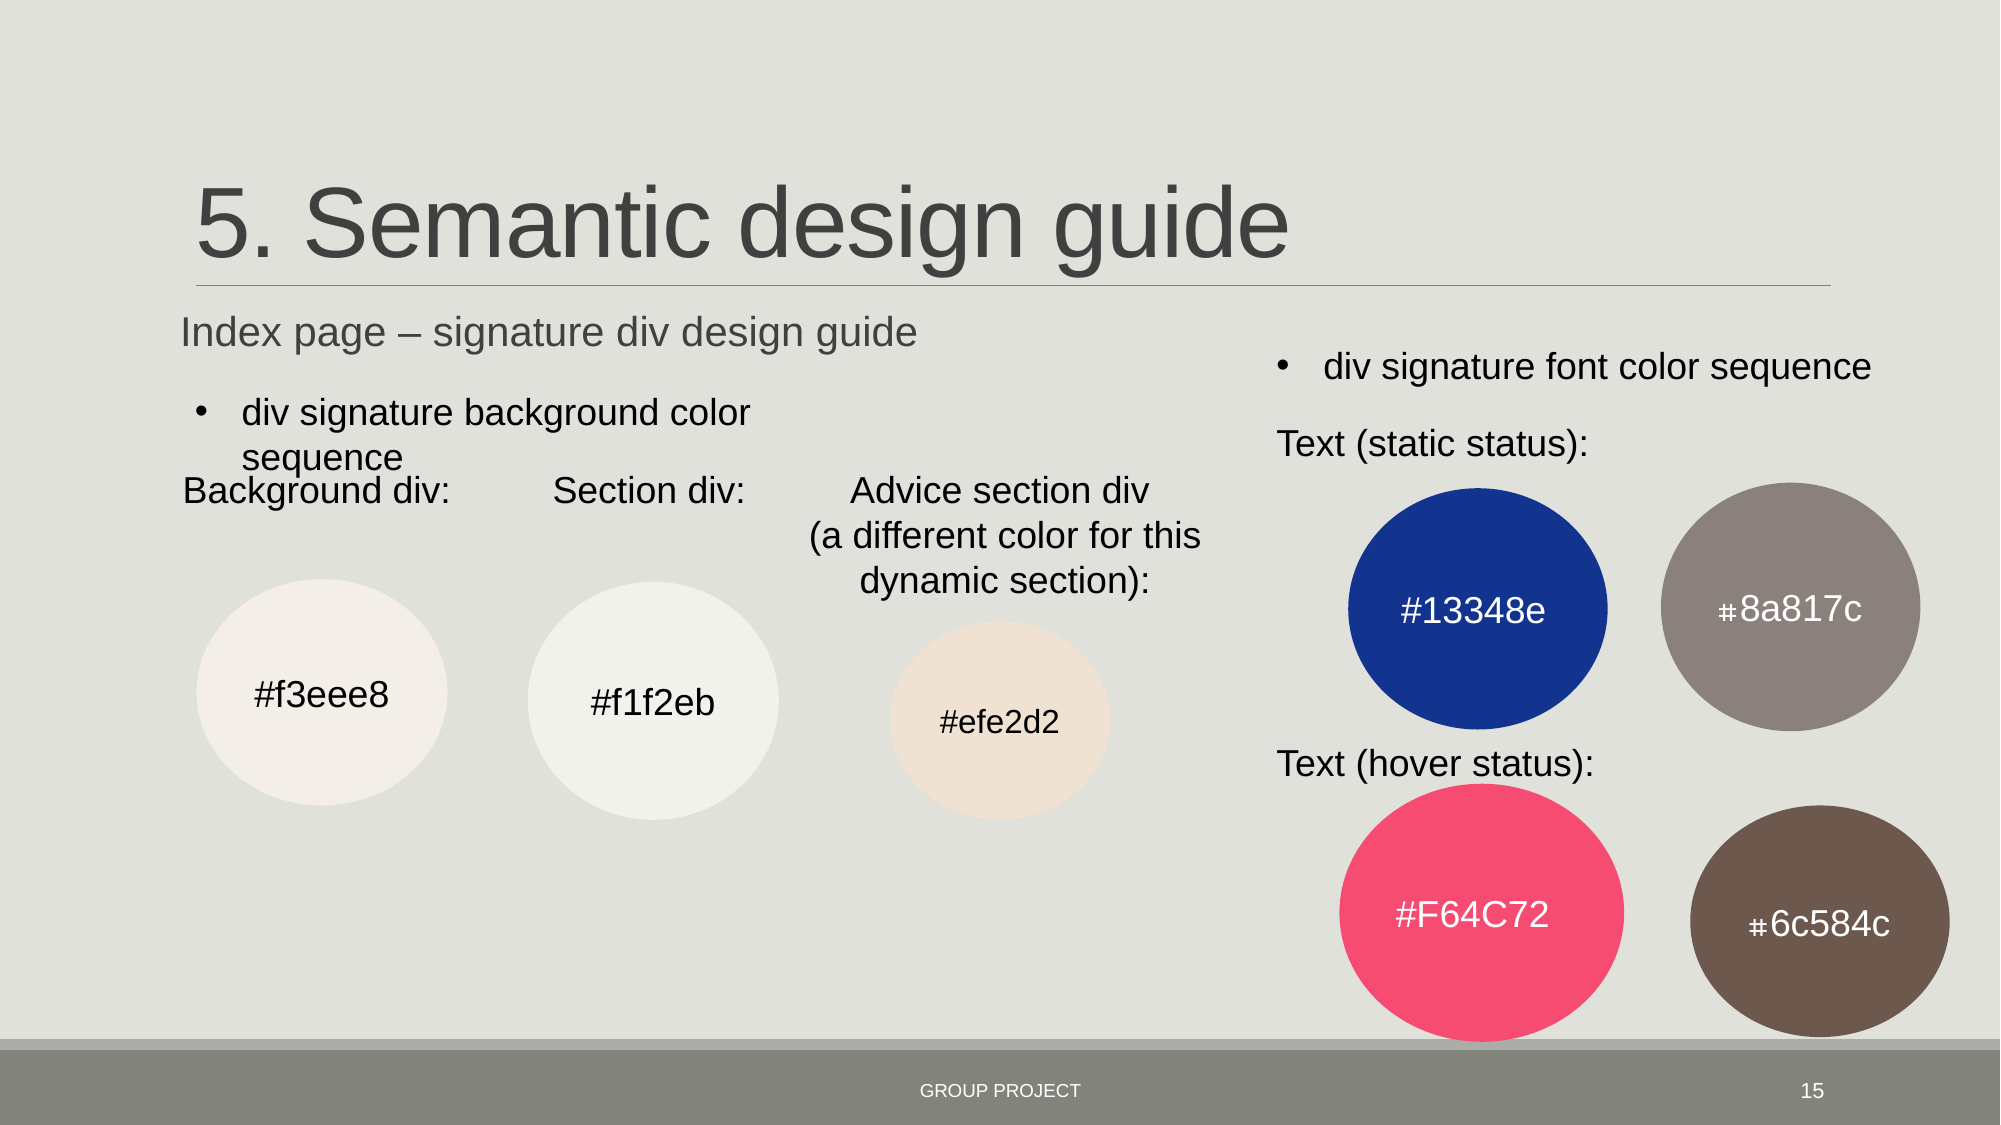

# 5. Semantic design guide
Index page – signature div design guide
div signature font color sequence
div signature background color sequence
Text (static status):
Background div:
Section div:
Advice section div
(a different color for this dynamic section):
#8a817c
#13348e
#f3eee8
#f1f2eb
#efe2d2
Text (hover status):
#F64C72
#6c584c
Group project
15